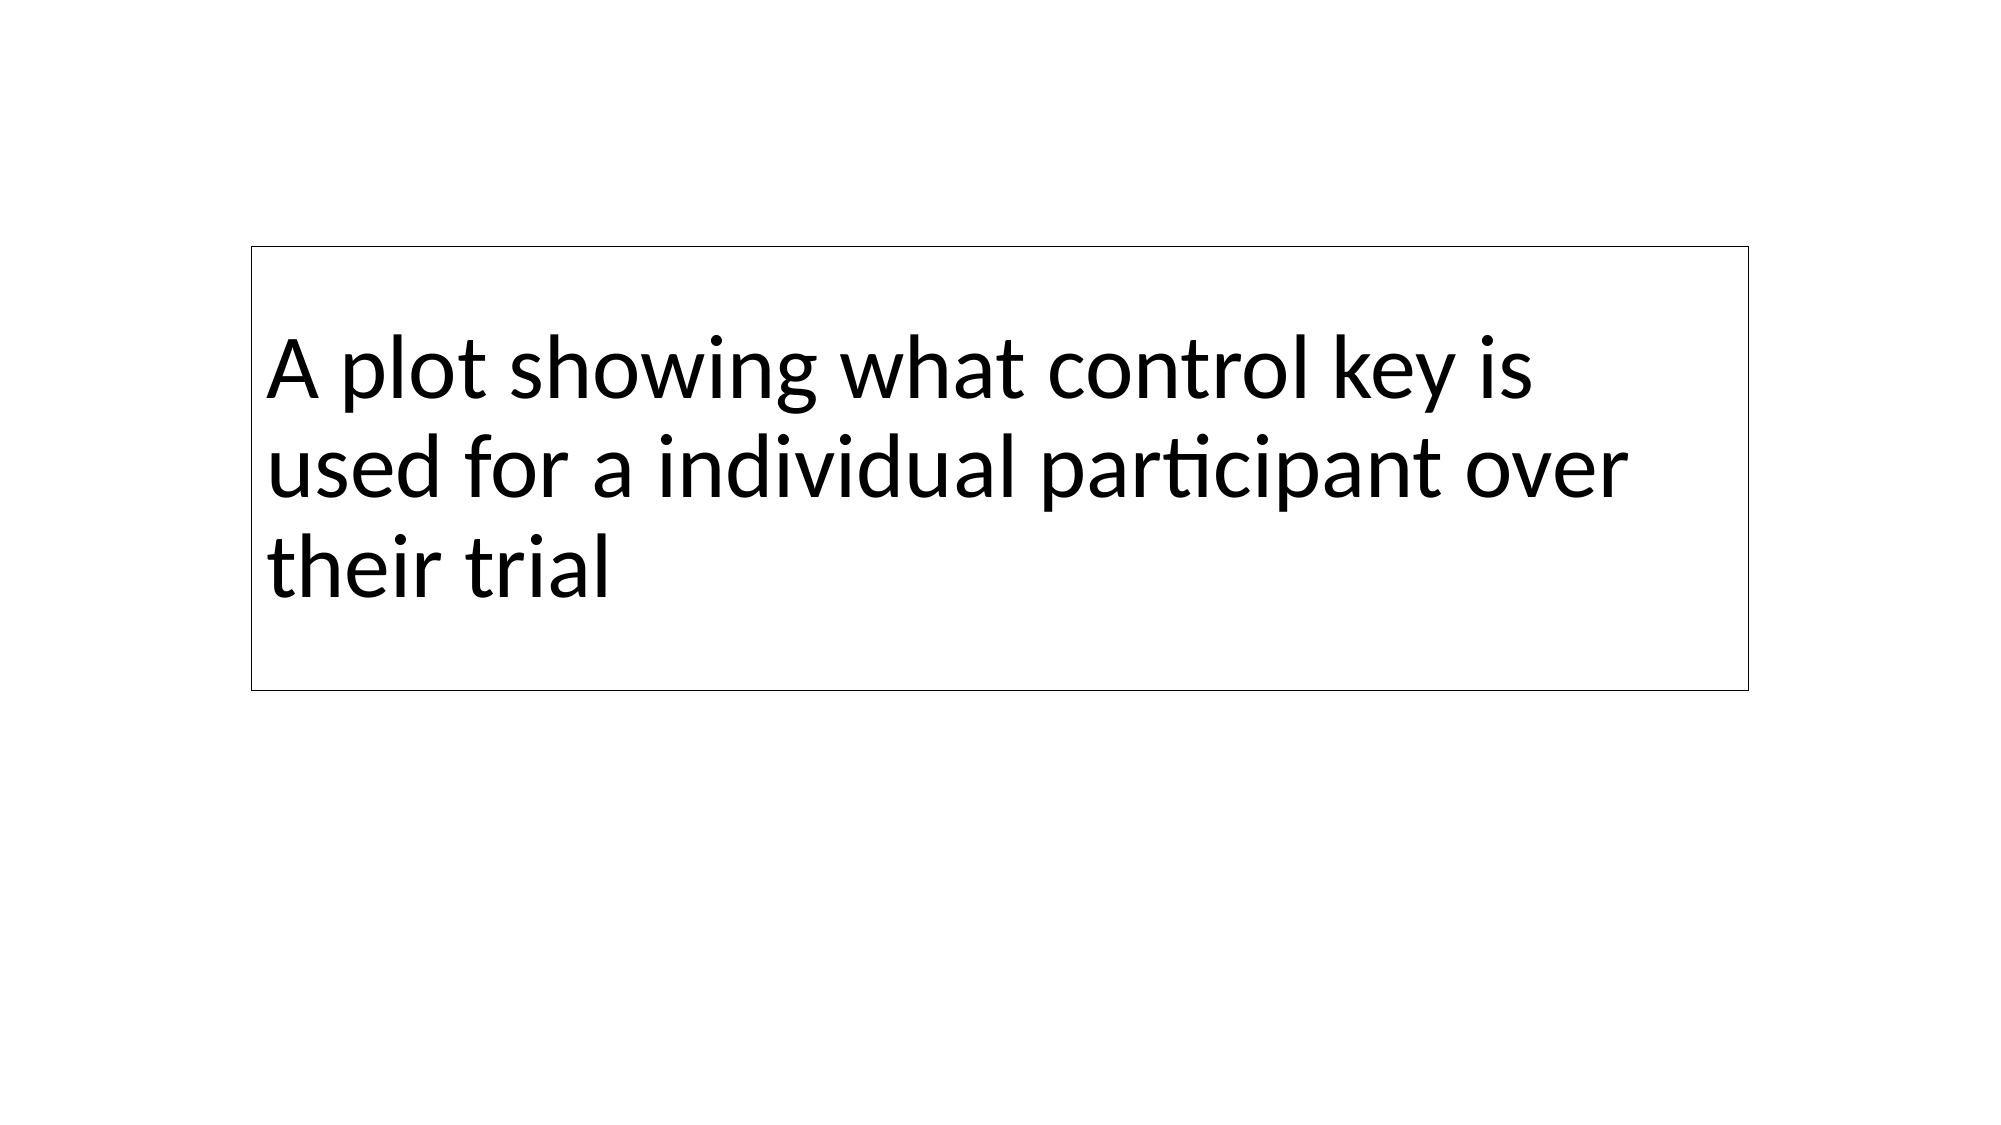

A plot showing what control key is used for a individual participant over their trial